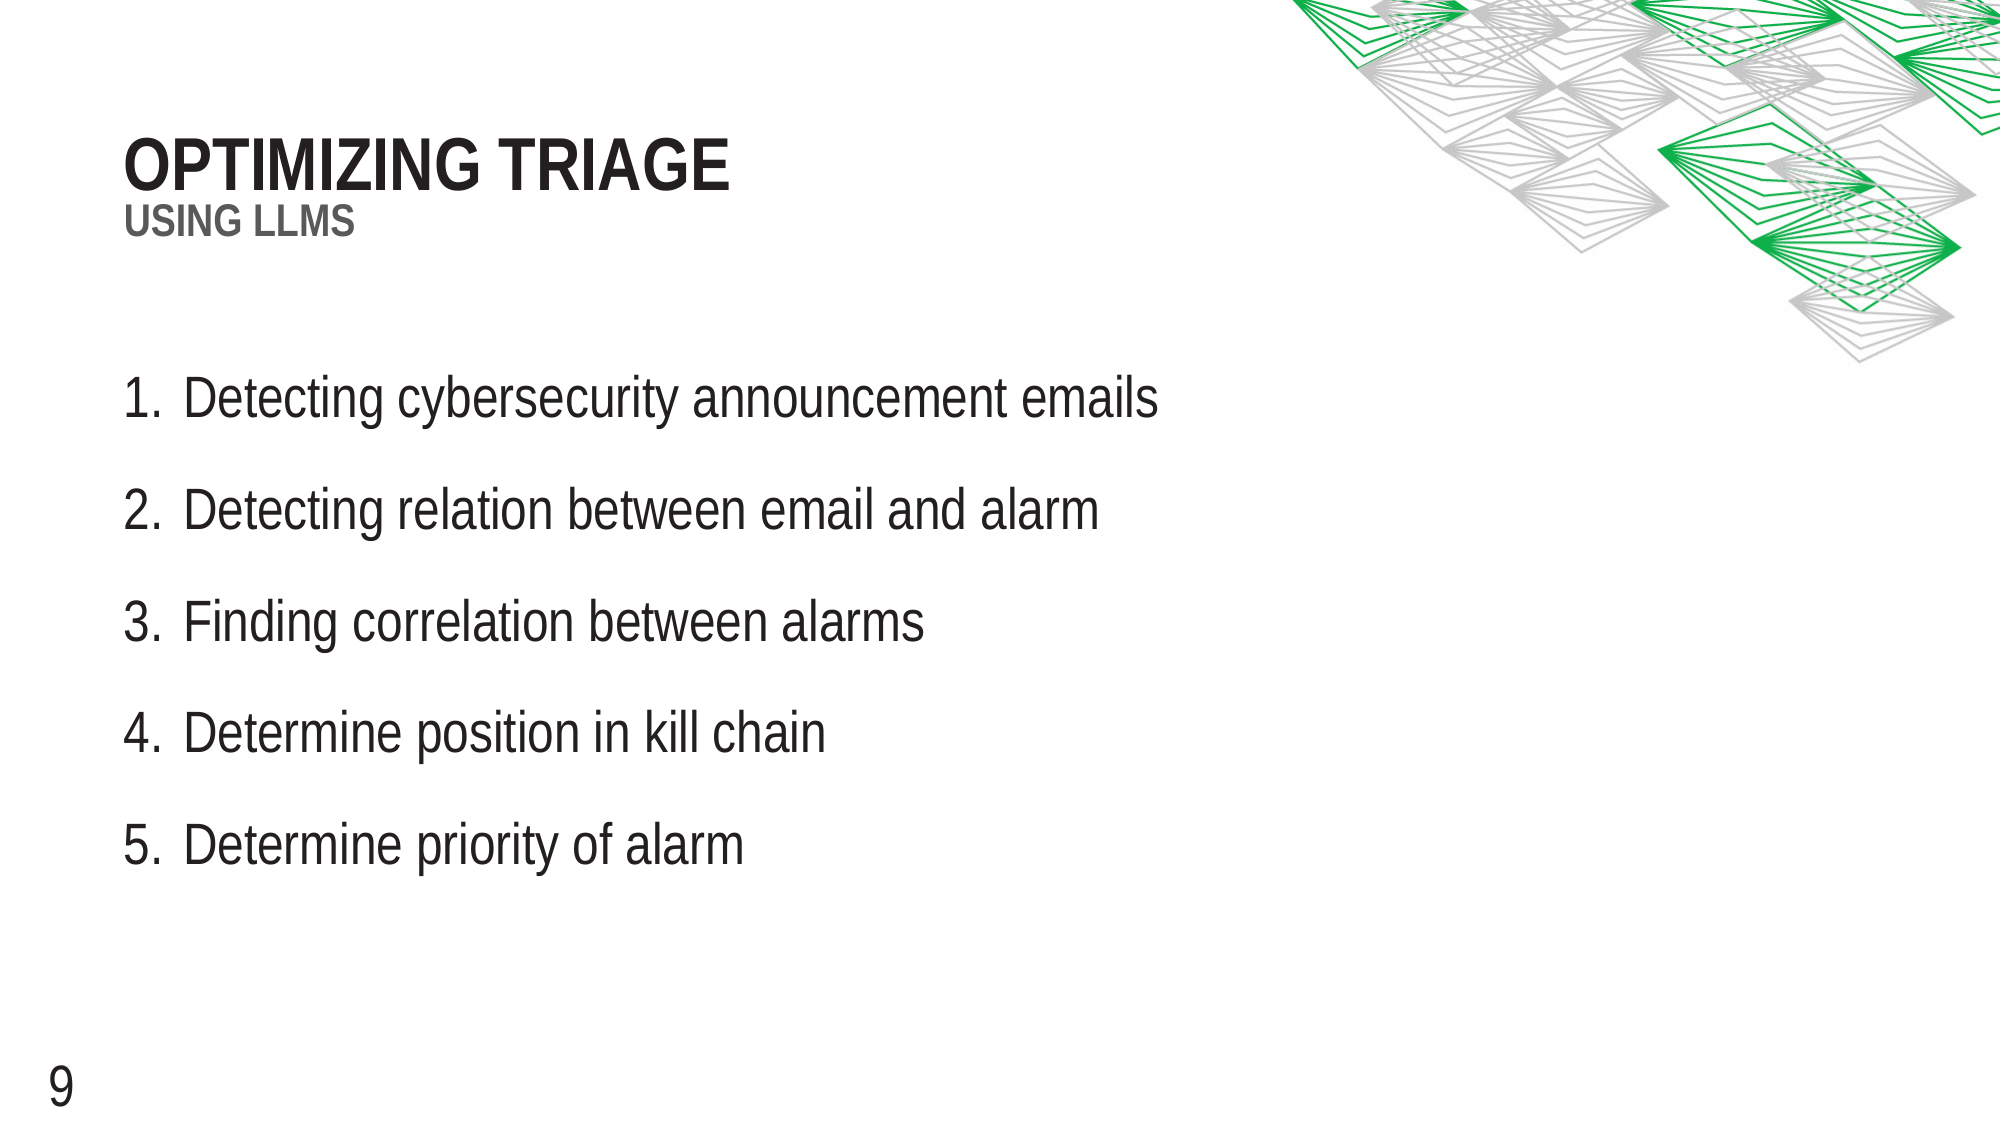

# Optimizing triage
Using LLMS
Detecting cybersecurity announcement emails
Detecting relation between email and alarm
Finding correlation between alarms
Determine position in kill chain
Determine priority of alarm

9